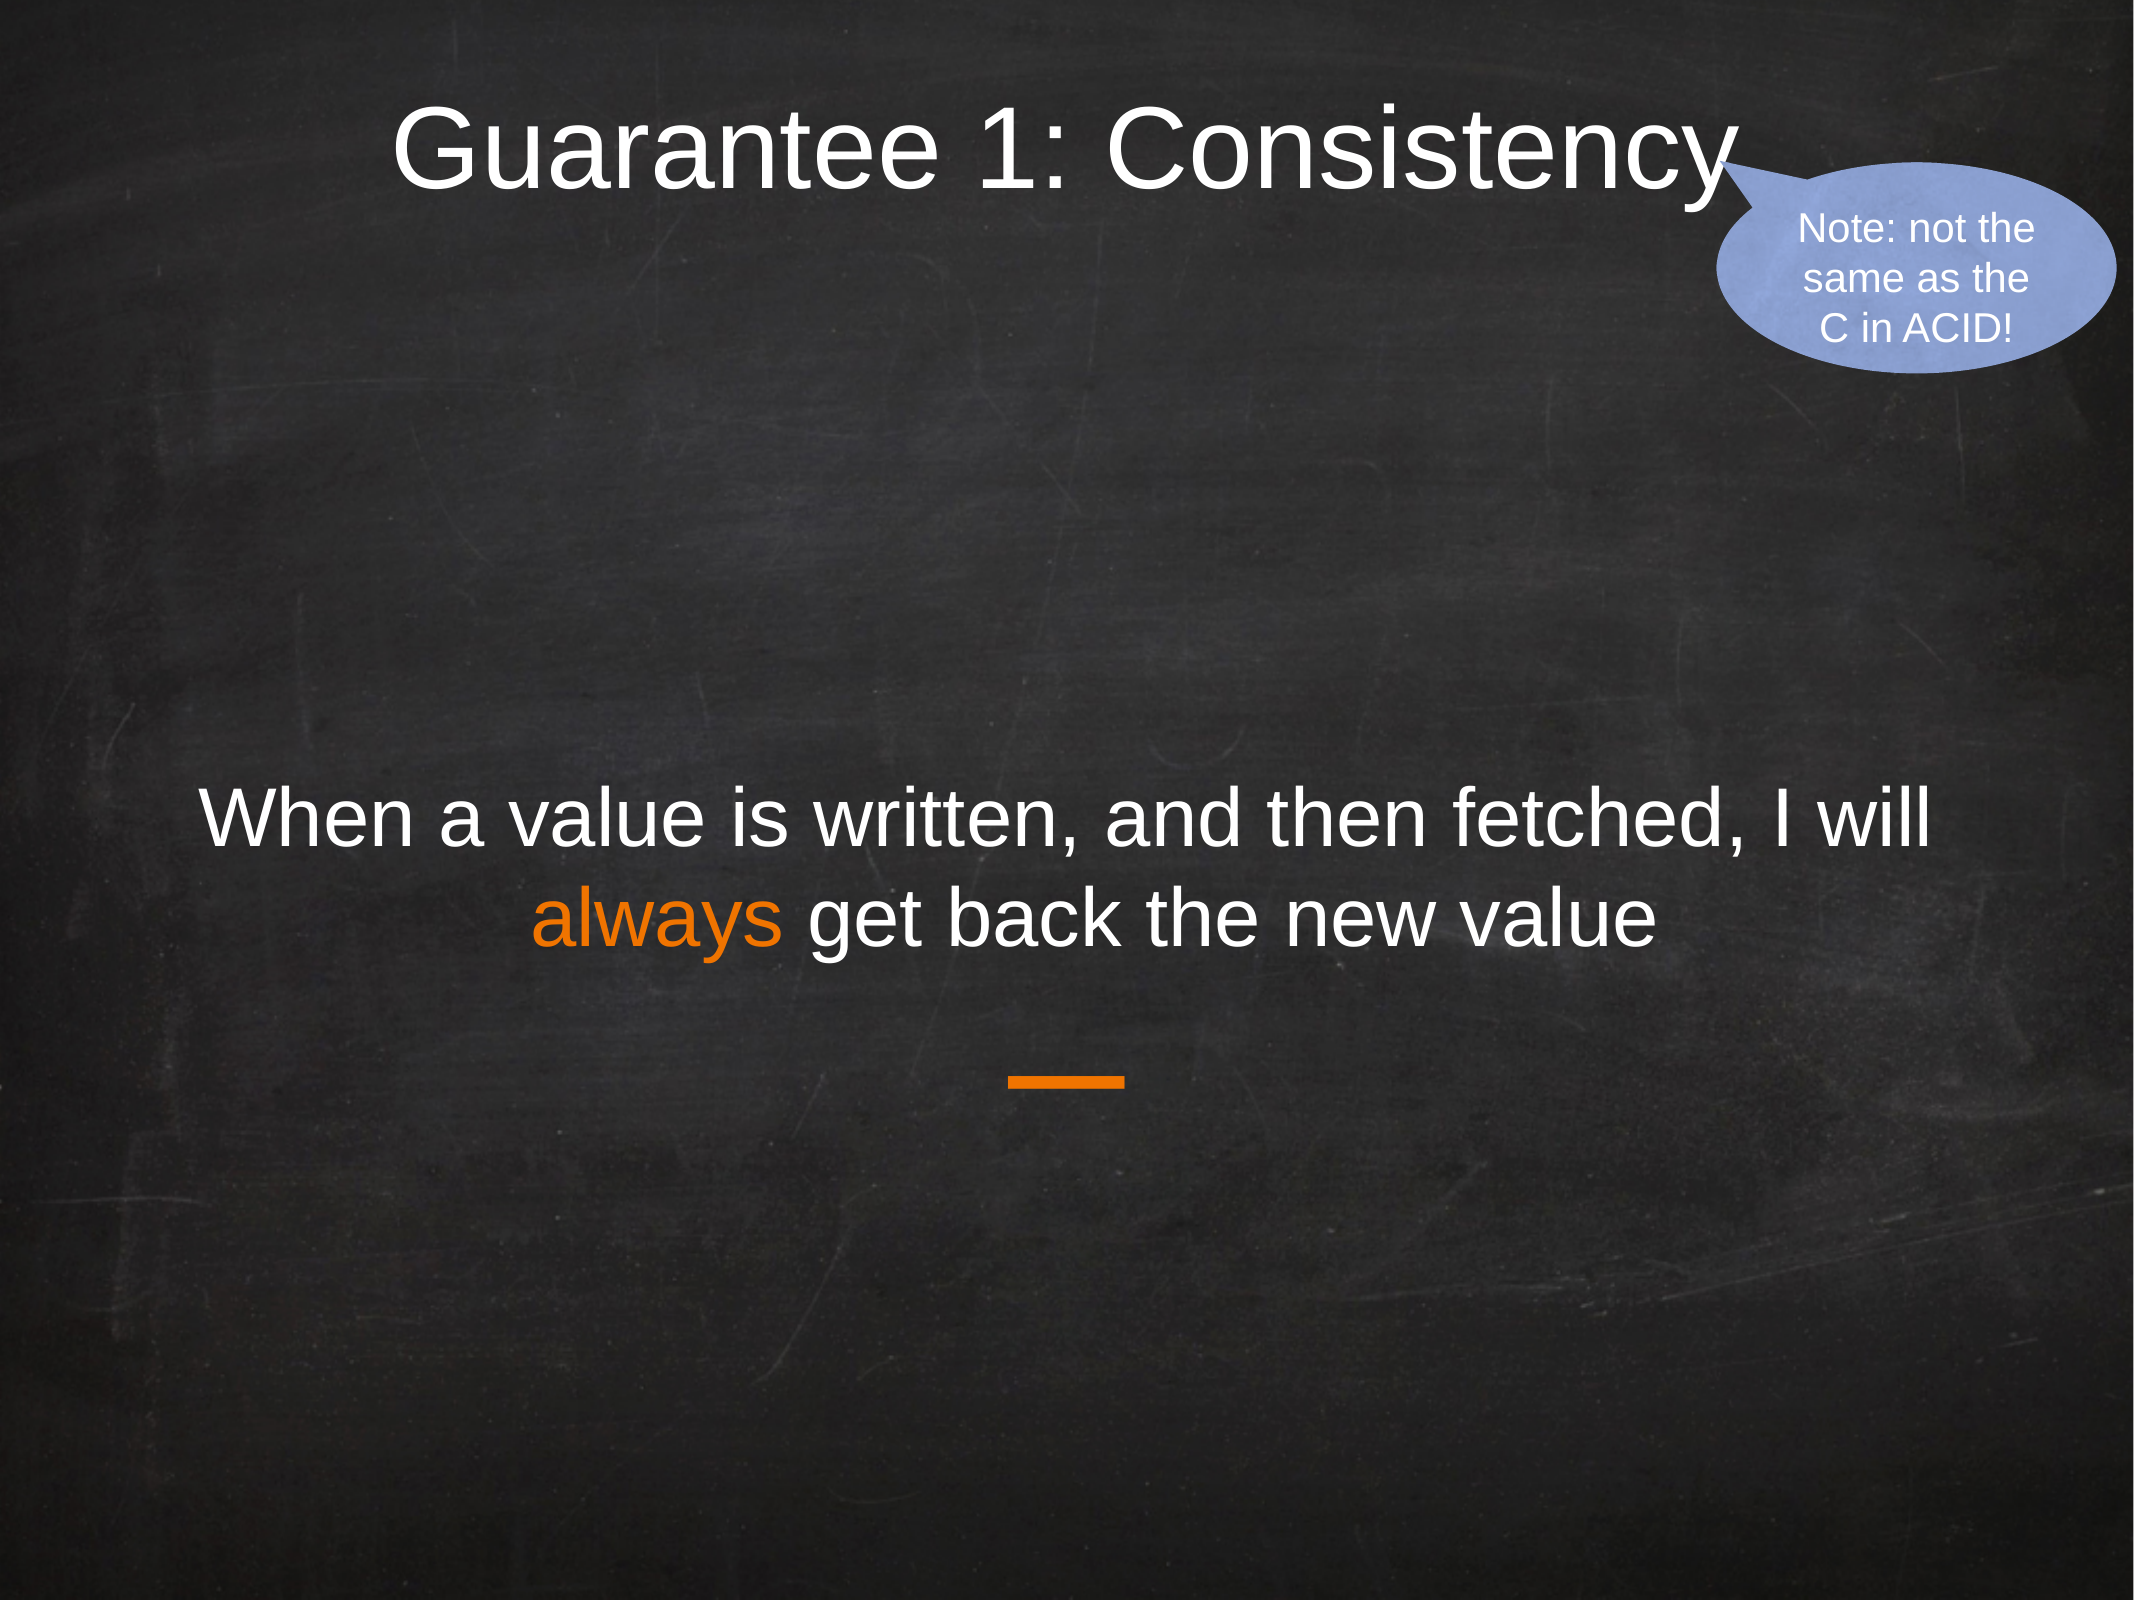

# Guarantee 1: Consistency
Note: not the same as the C in ACID!

When a value is written, and then fetched, I will always get back the new value

_